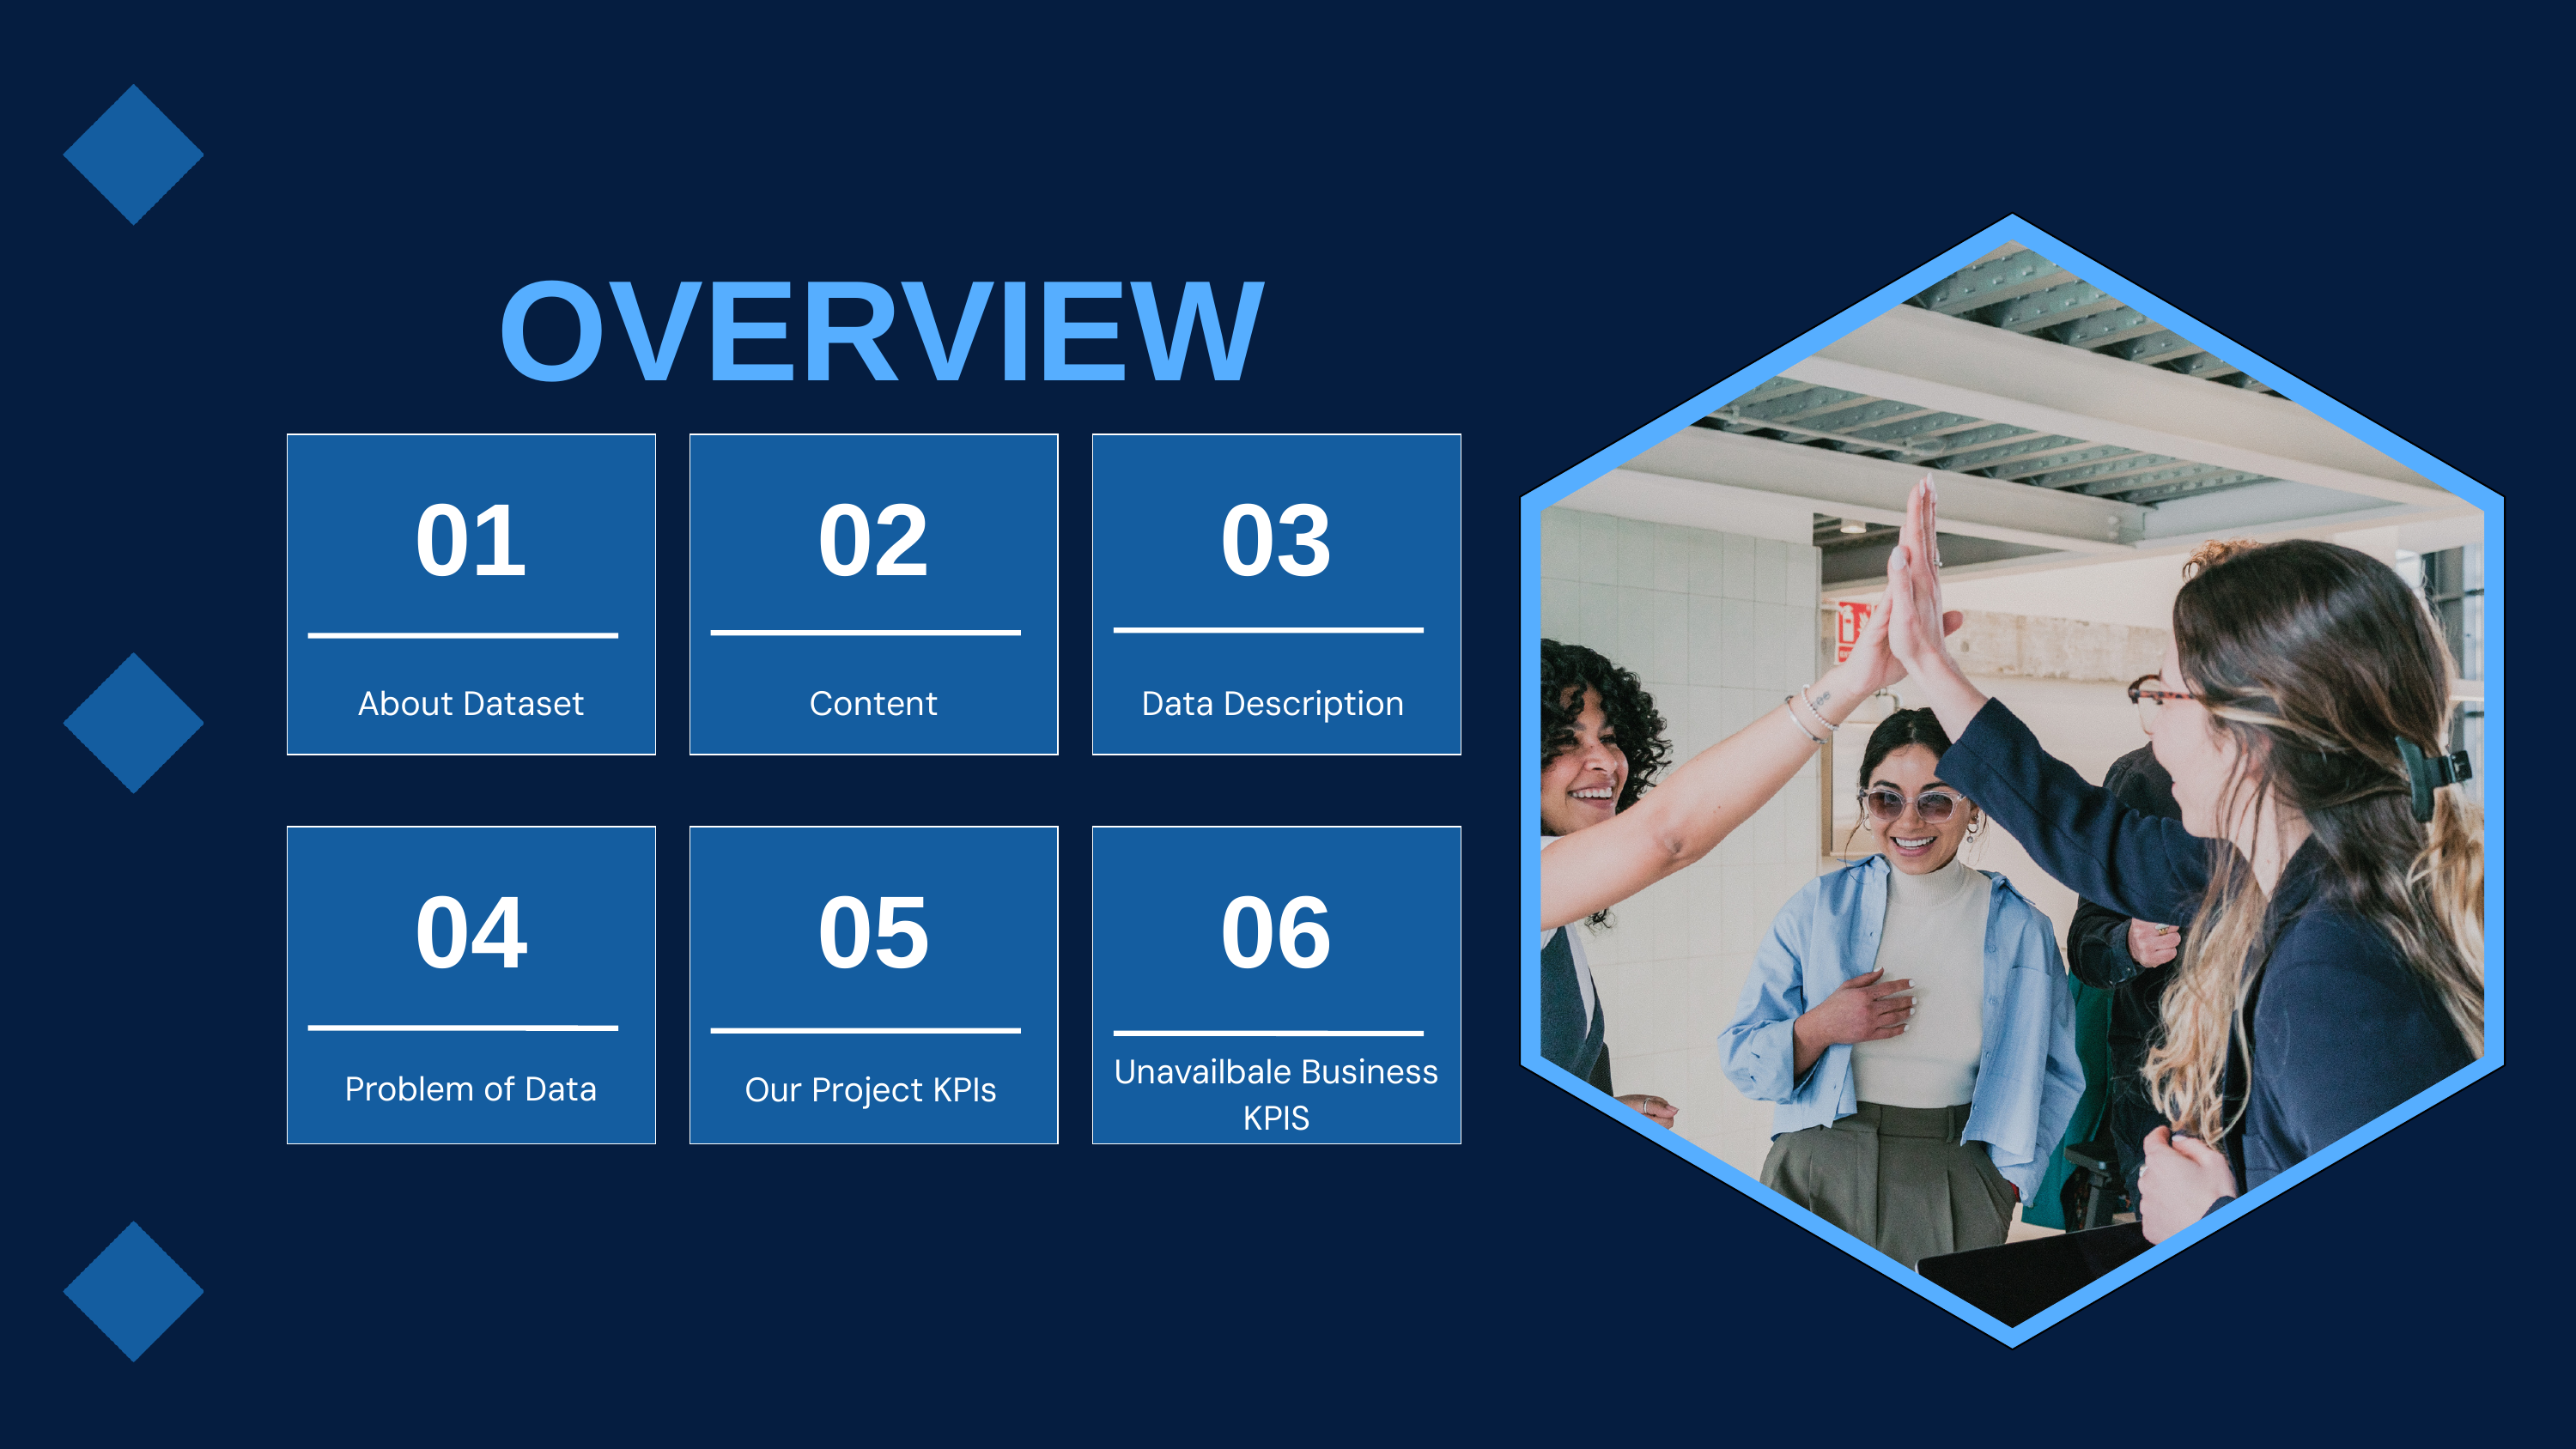

OVERVIEW

01
02
03

About Dataset
Content
 Data Description

04
05
06

Unavailbale Business KPIS
Problem of Data
Our Project KPIs